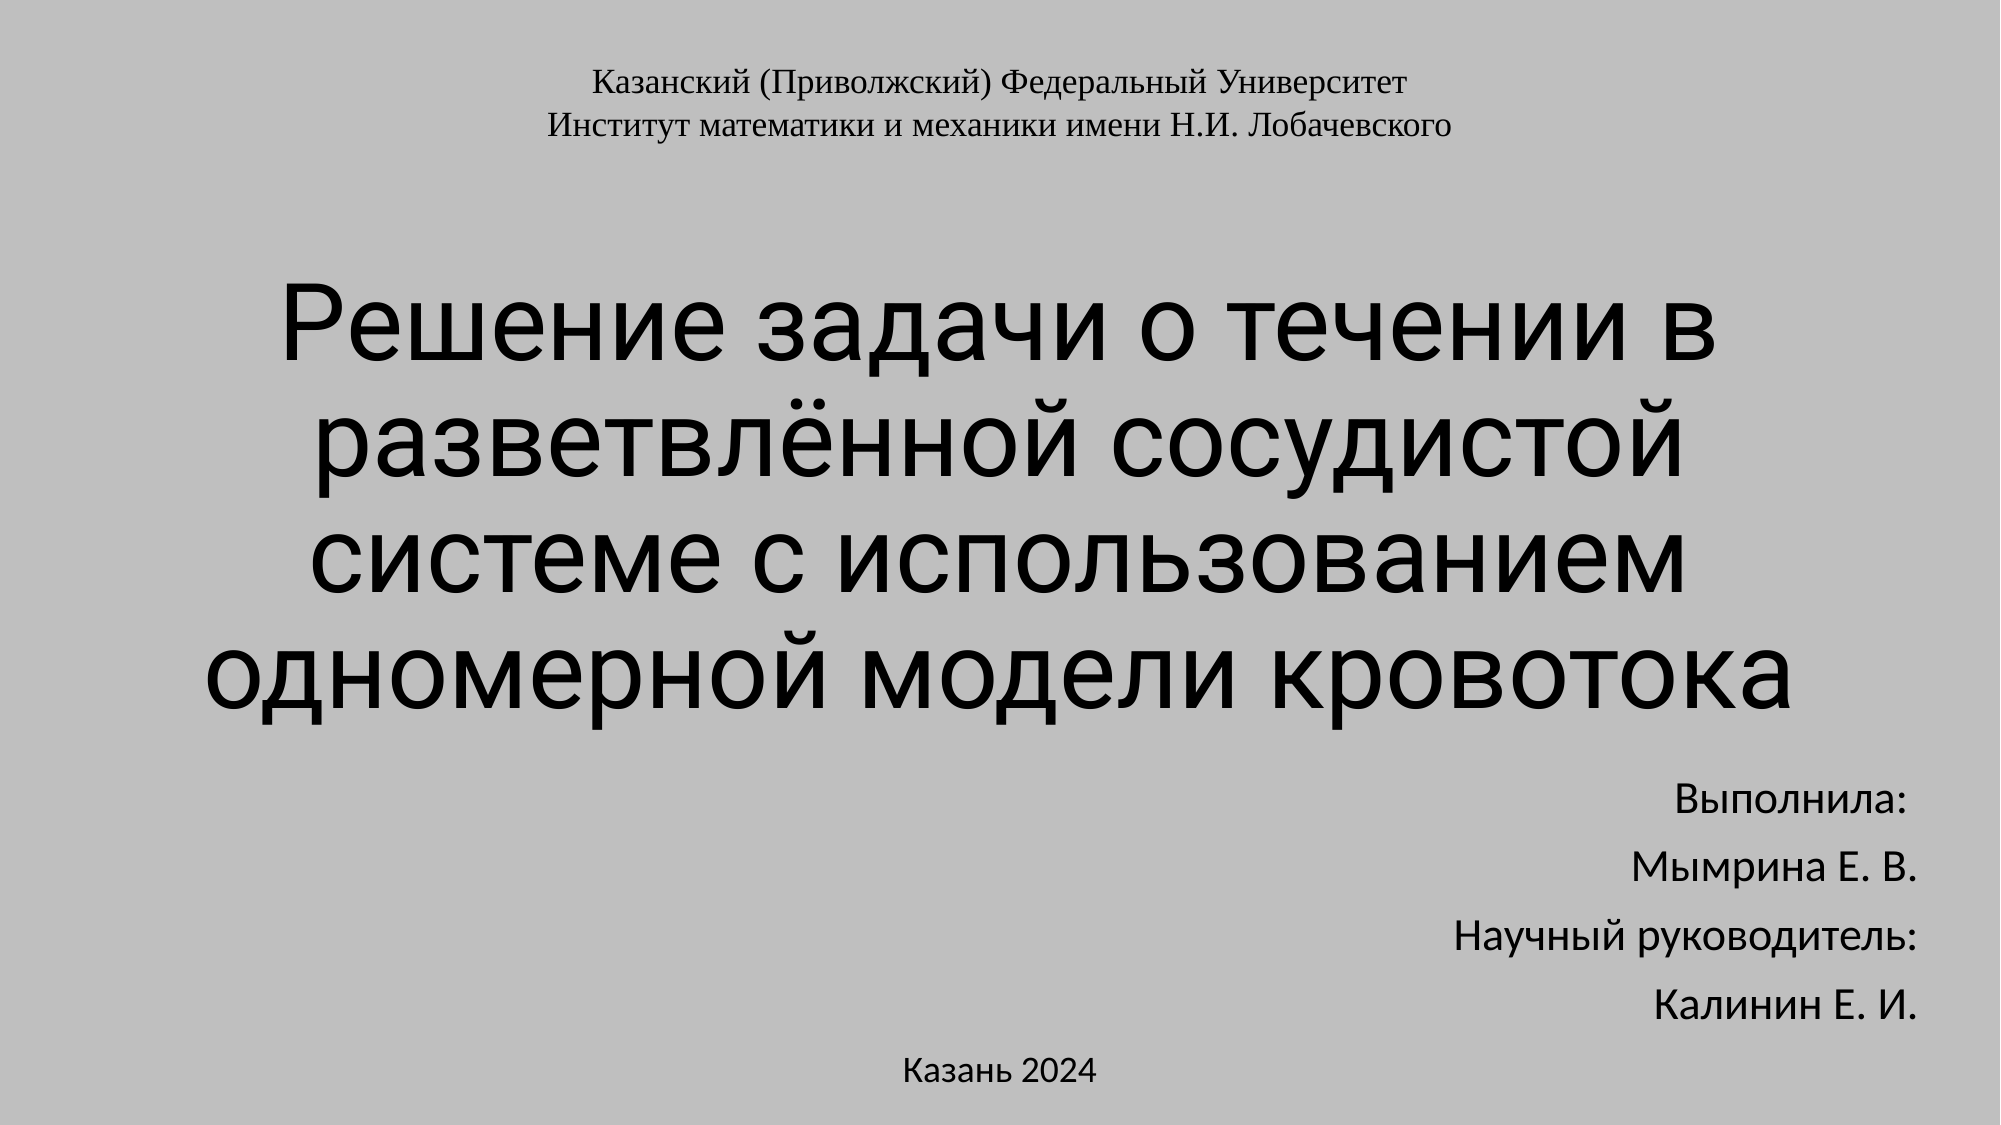

Казанский (Приволжский) Федеральный Университет
Институт математики и механики имени Н.И. Лобачевского
# Решение задачи о течении в разветвлённой сосудистой системе с использованием одномерной модели кровотока
Выполнила:
Мымрина Е. В.
Научный руководитель:
Калинин Е. И.
Казань 2024